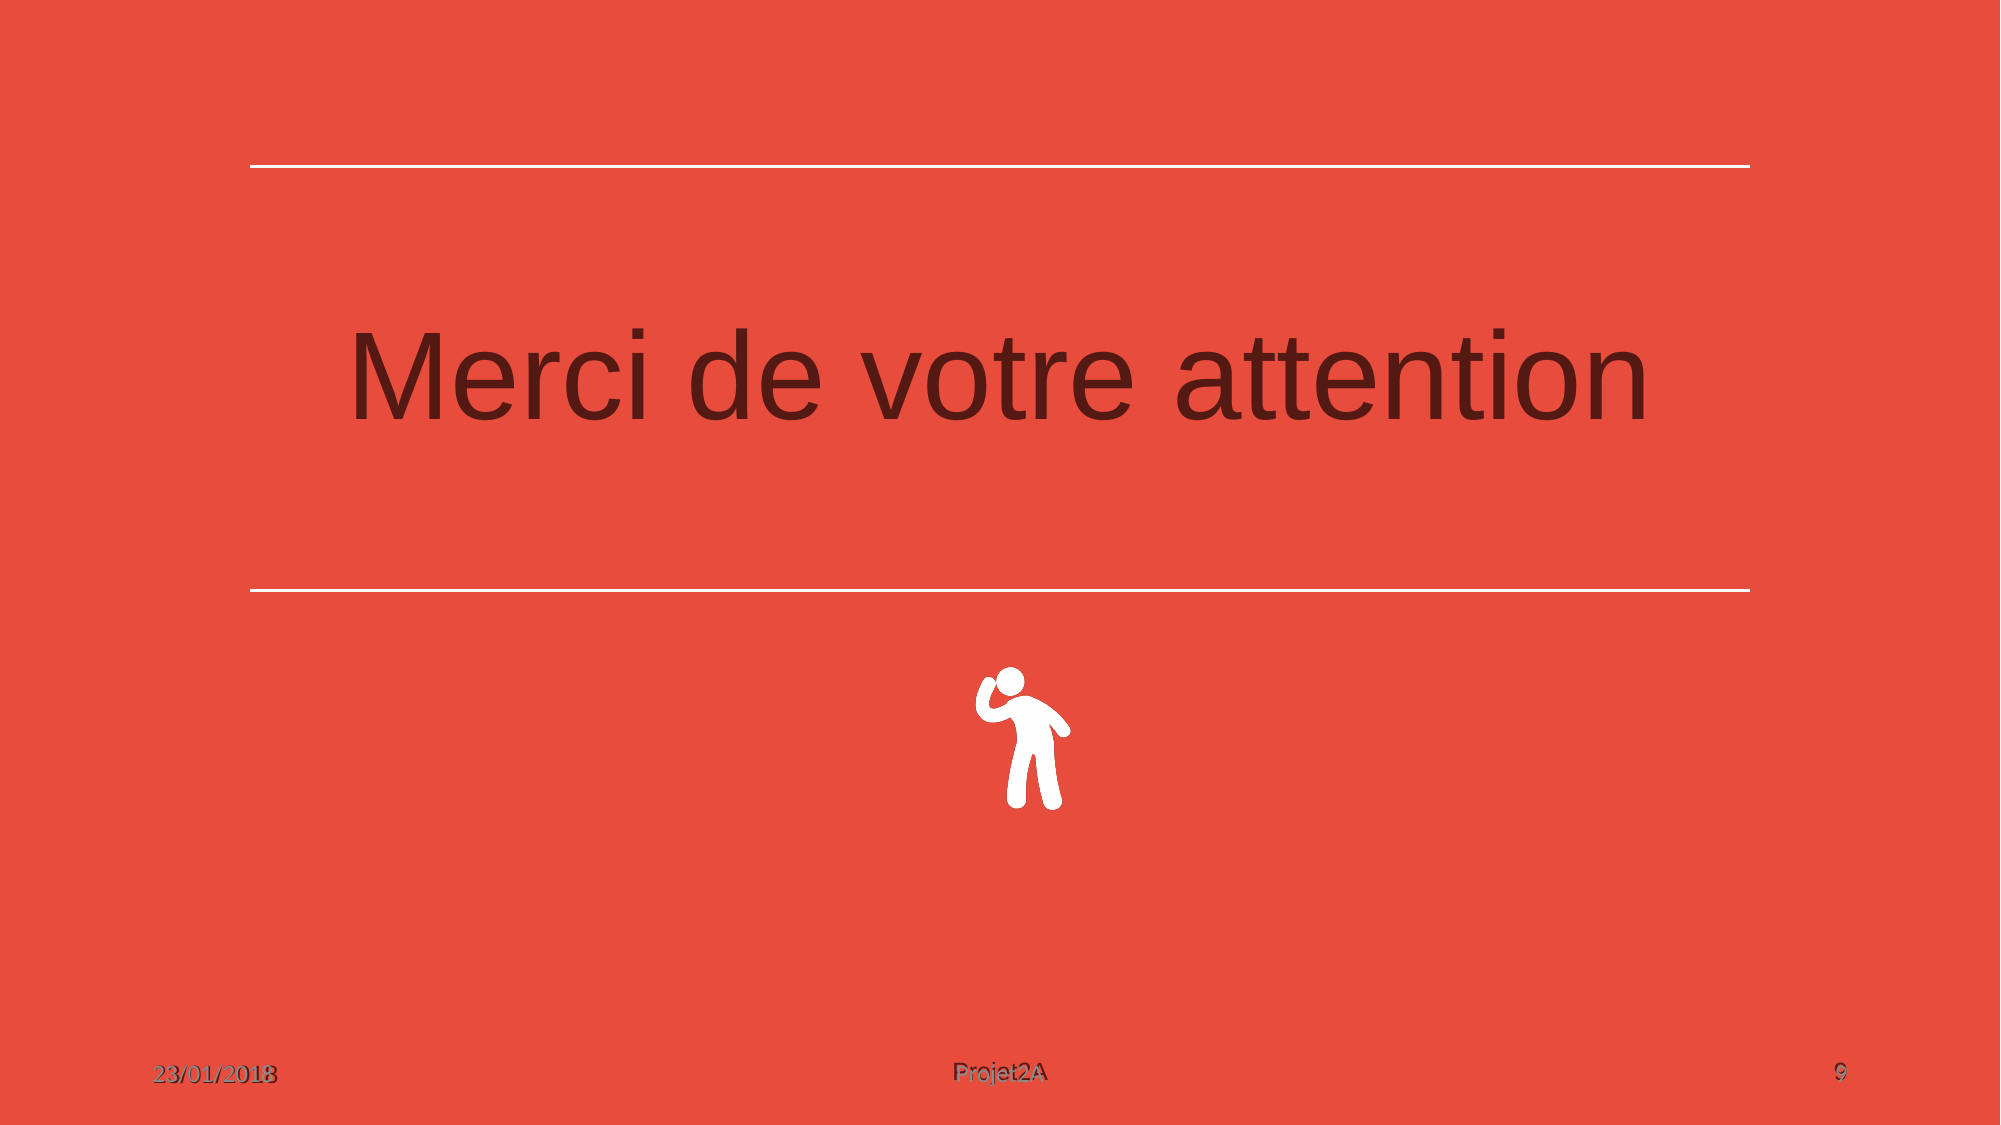

# Merci de votre attention
23/01/2018
Projet2A
9